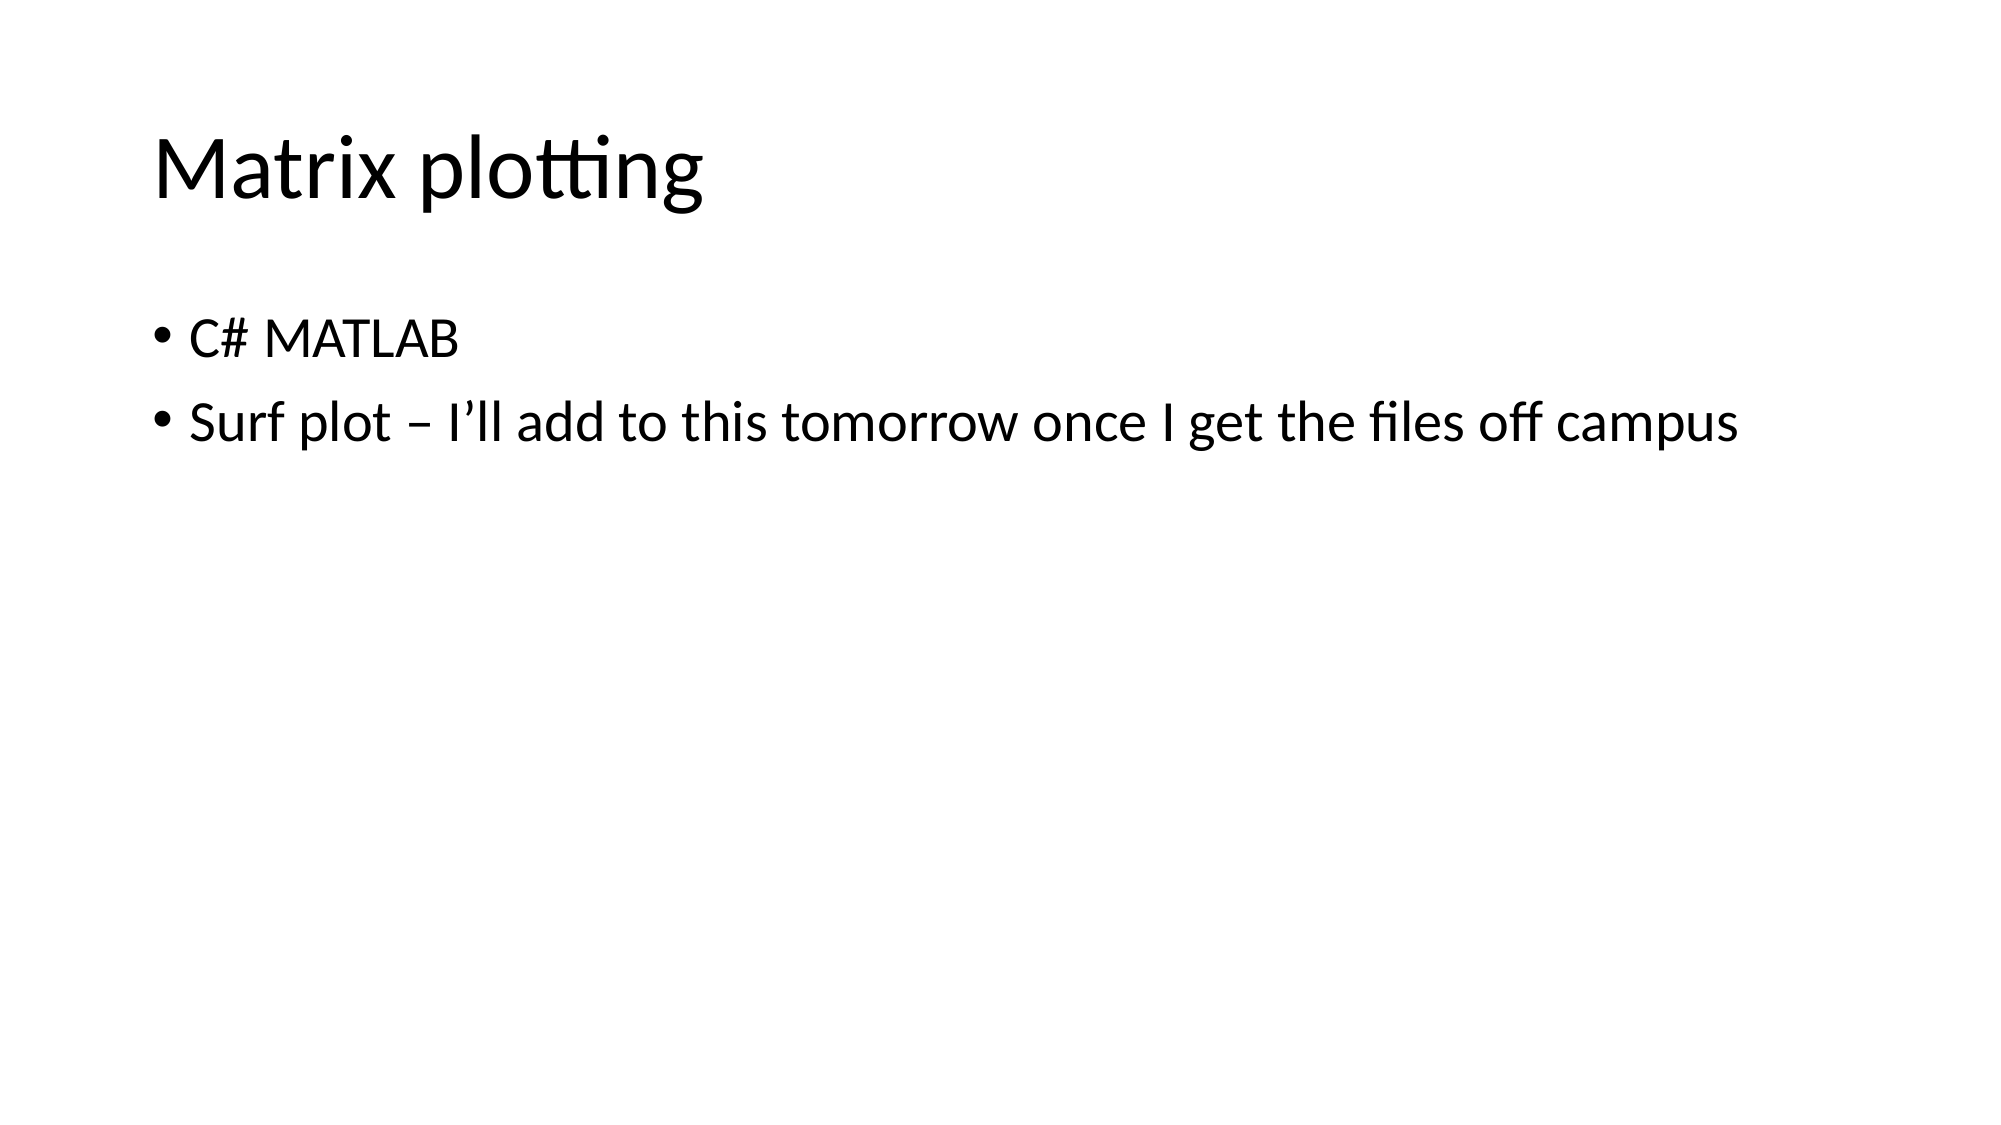

# Matrix plotting
C# MATLAB
Surf plot – I’ll add to this tomorrow once I get the files off campus